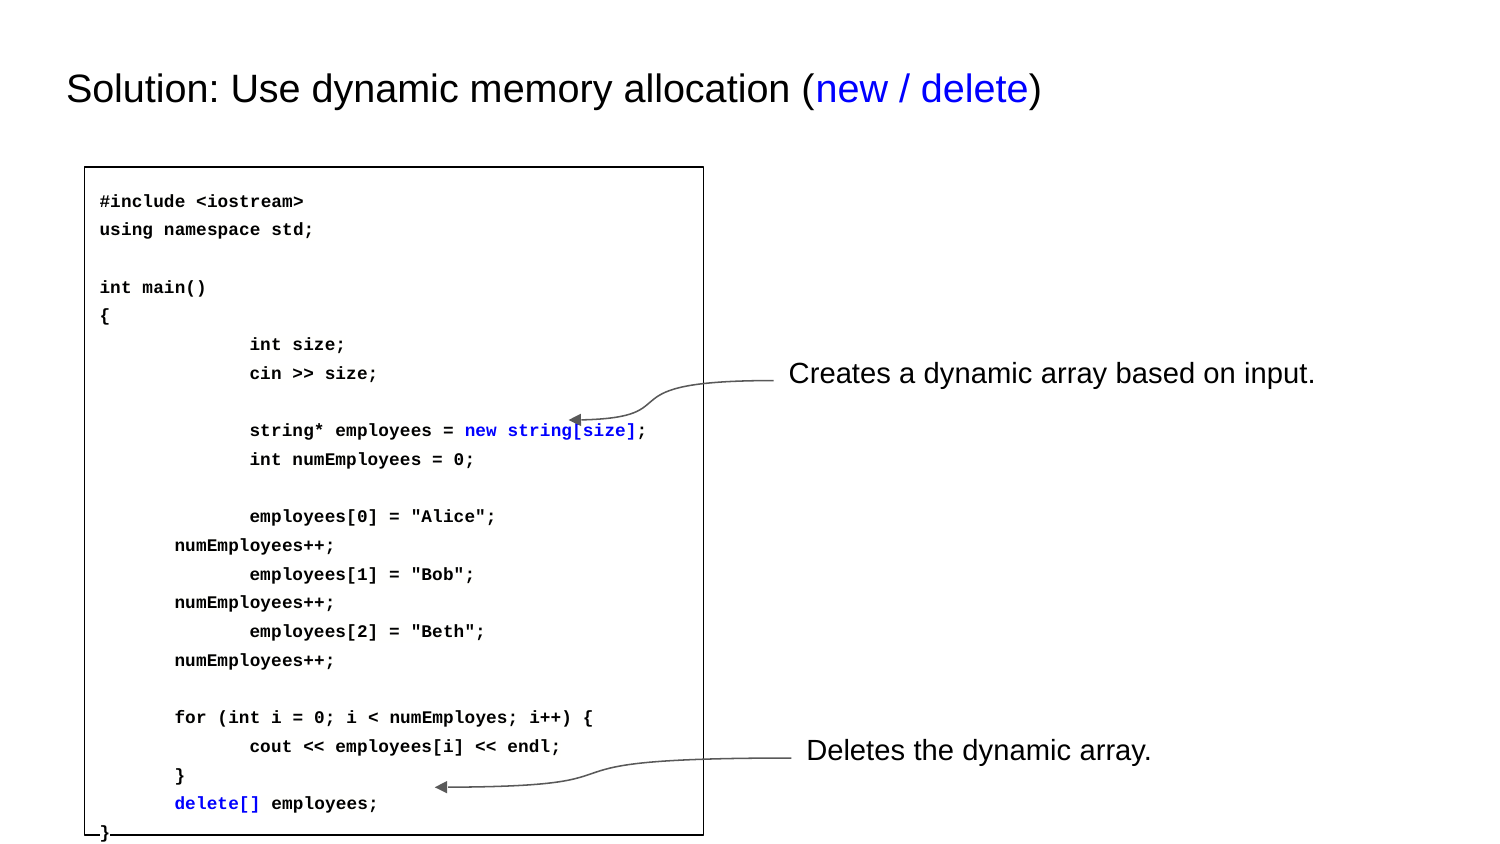

# Solution: Use dynamic memory allocation (new / delete)
#include <iostream>
using namespace std;

int main()
{
	int size;
	cin >> size;

	string* employees = new string[size];
	int numEmployees = 0;

	employees[0] = "Alice";
numEmployees++;
	employees[1] = "Bob";
numEmployees++;
	employees[2] = "Beth";
numEmployees++;

for (int i = 0; i < numEmployes; i++) {
	cout << employees[i] << endl;
}
delete[] employees;
}

Creates a dynamic array based on input.
Deletes the dynamic array.